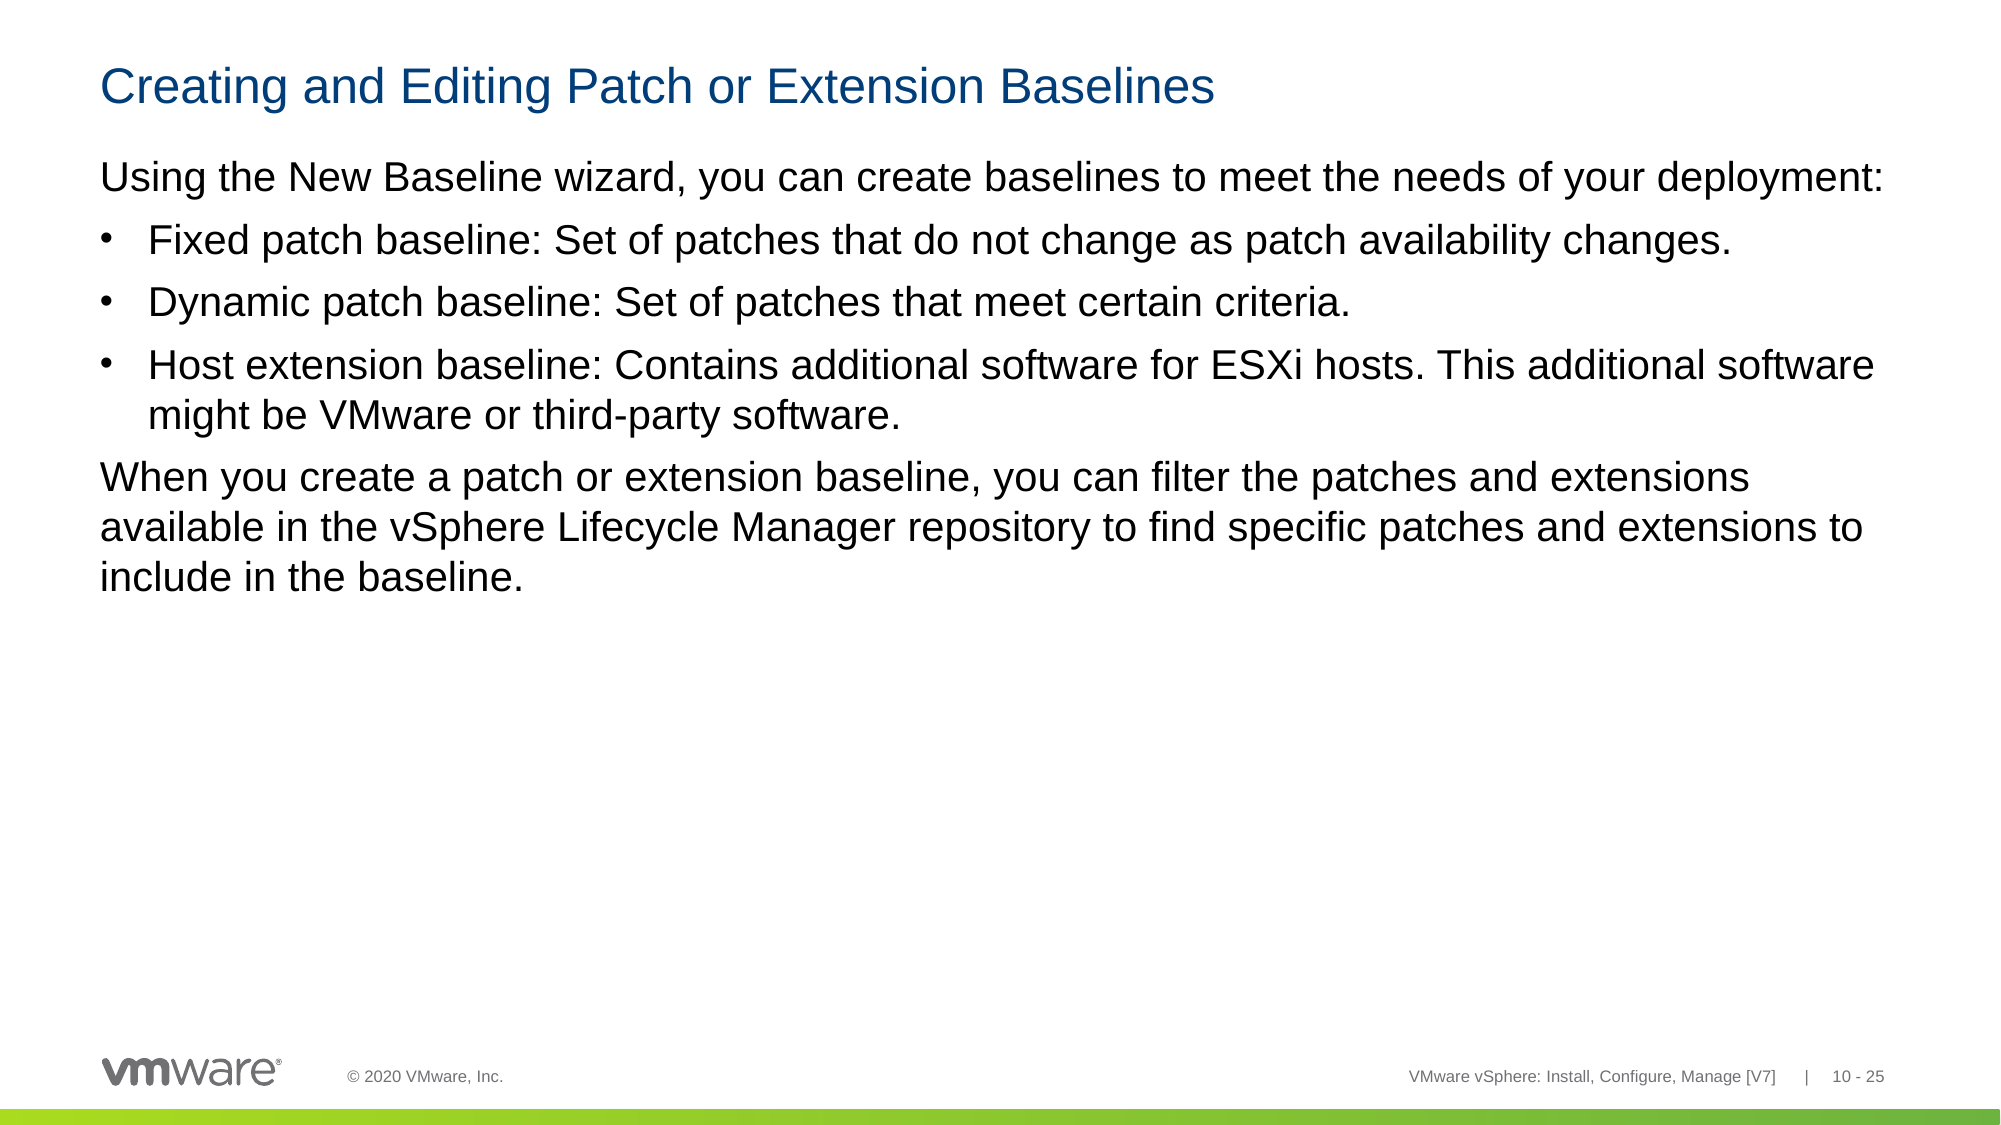

# Creating and Editing Patch or Extension Baselines
Using the New Baseline wizard, you can create baselines to meet the needs of your deployment:
Fixed patch baseline: Set of patches that do not change as patch availability changes.
Dynamic patch baseline: Set of patches that meet certain criteria.
Host extension baseline: Contains additional software for ESXi hosts. This additional software might be VMware or third-party software.
When you create a patch or extension baseline, you can filter the patches and extensions available in the vSphere Lifecycle Manager repository to find specific patches and extensions to include in the baseline.
VMware vSphere: Install, Configure, Manage [V7]      |     10 - 25